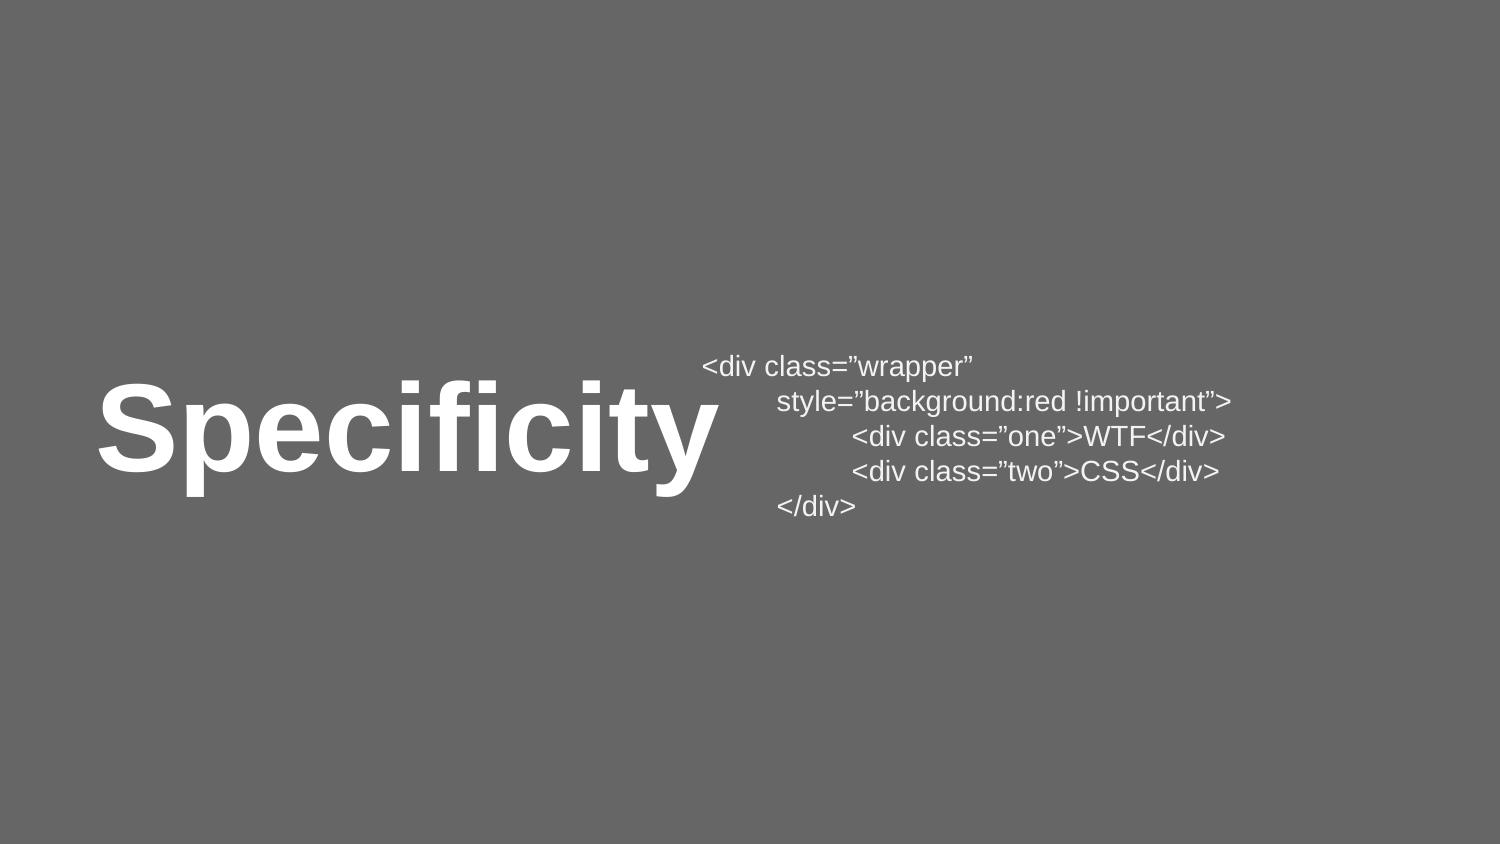

# Specificity
<div class=”wrapper”
style=”background:red !important”>
	<div class=”one”>WTF</div>
	<div class=”two”>CSS</div>
</div>